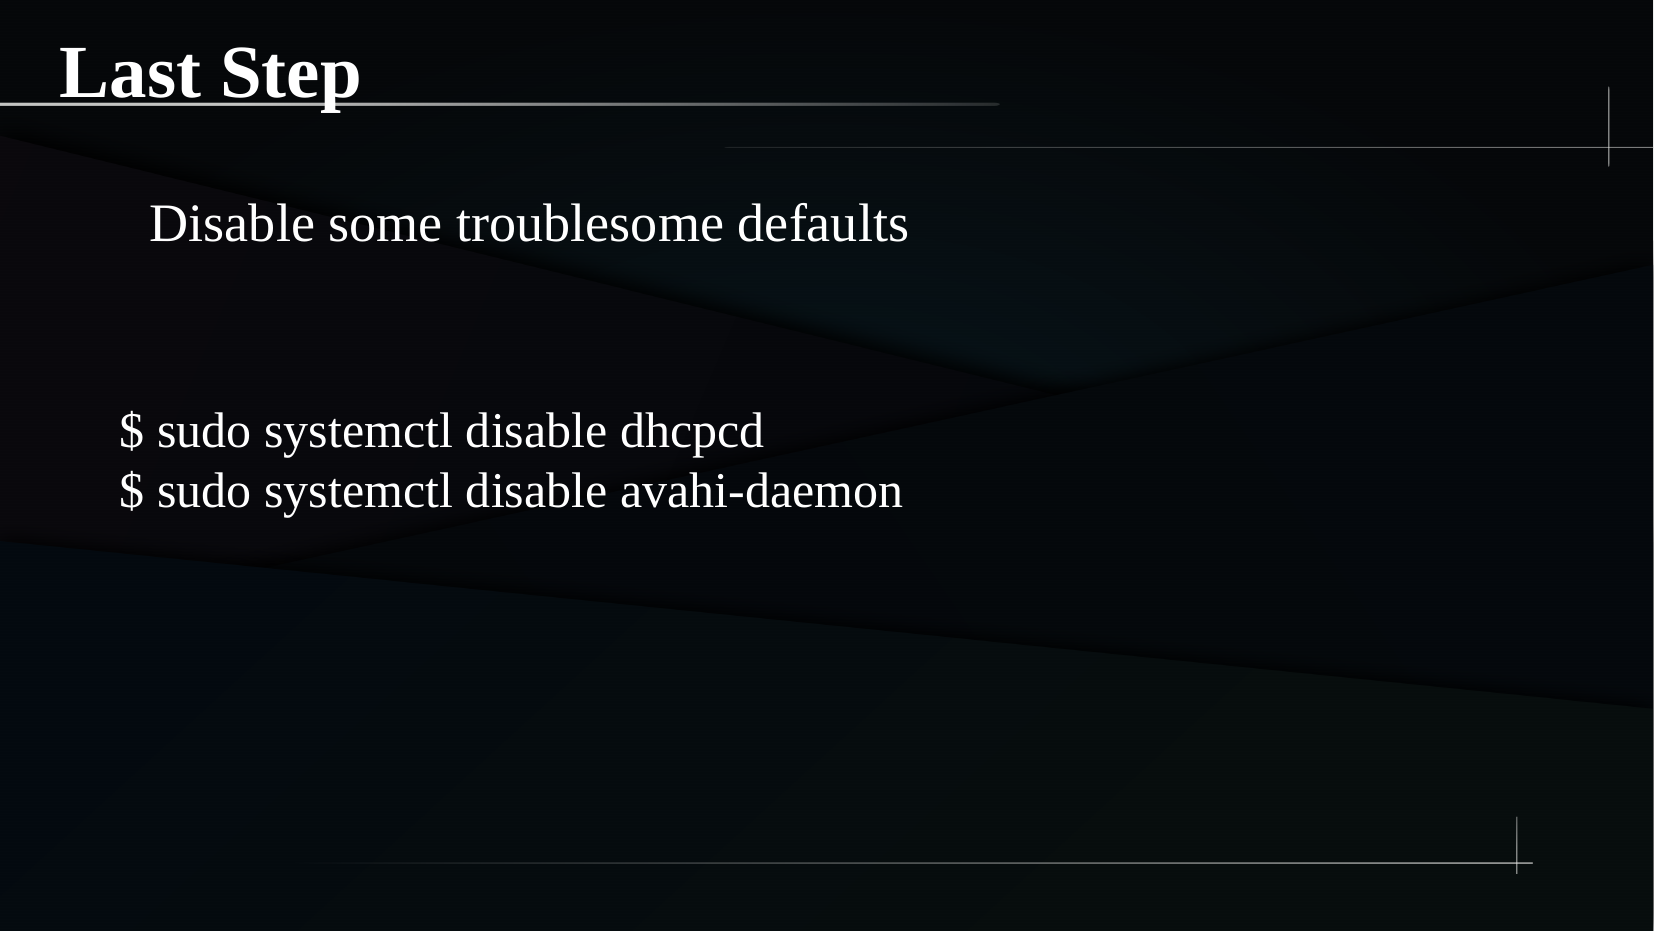

Last Step
Disable some troublesome defaults

$ sudo systemctl disable dhcpcd
$ sudo systemctl disable avahi-daemon